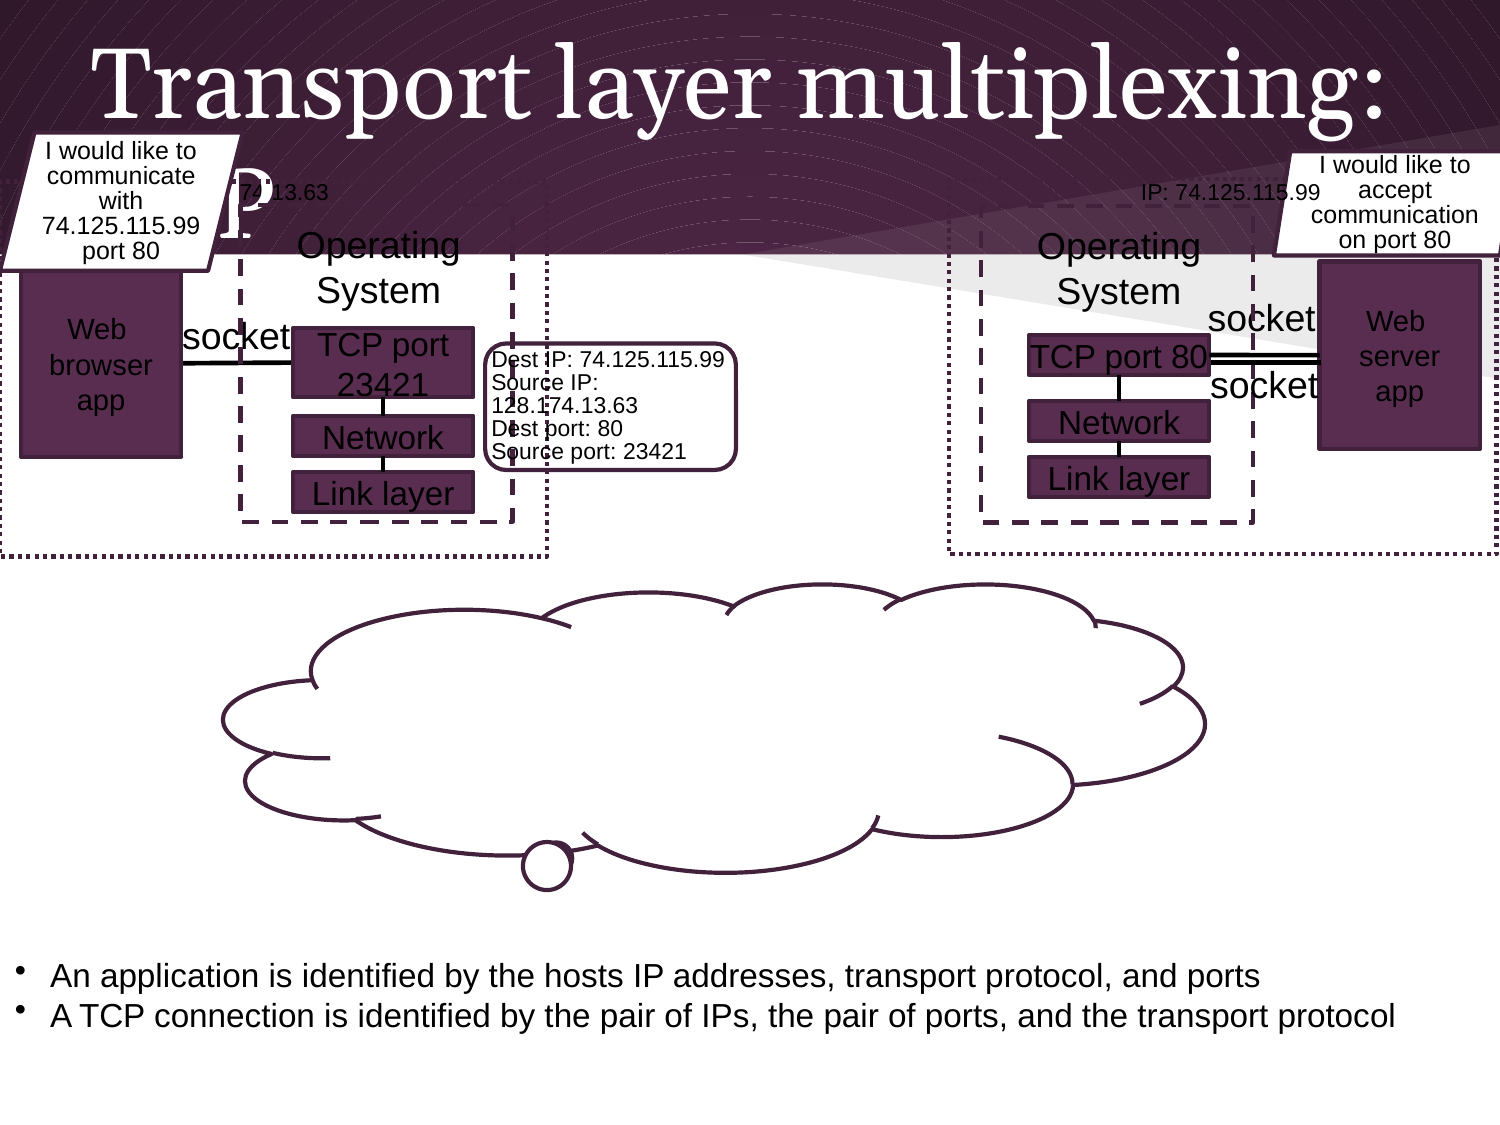

# Transport layer multiplexing: TCP
I would like to communicate with 74.125.115.99 port 80
I would like to accept communication on port 80
IP: 128.174.13.63
IP: 74.125.115.99

Web
browser
app
TCP port 23421
Network
Link layer

Operating
System
Operating
System
Web
server
app

socket
socket
TCP port 80
Dest IP: 74.125.115.99
Source IP: 128.174.13.63
Dest port: 80
Source port: 23421
socket
Network
Link layer

An application is identified by the hosts IP addresses, transport protocol, and ports
A TCP connection is identified by the pair of IPs, the pair of ports, and the transport protocol